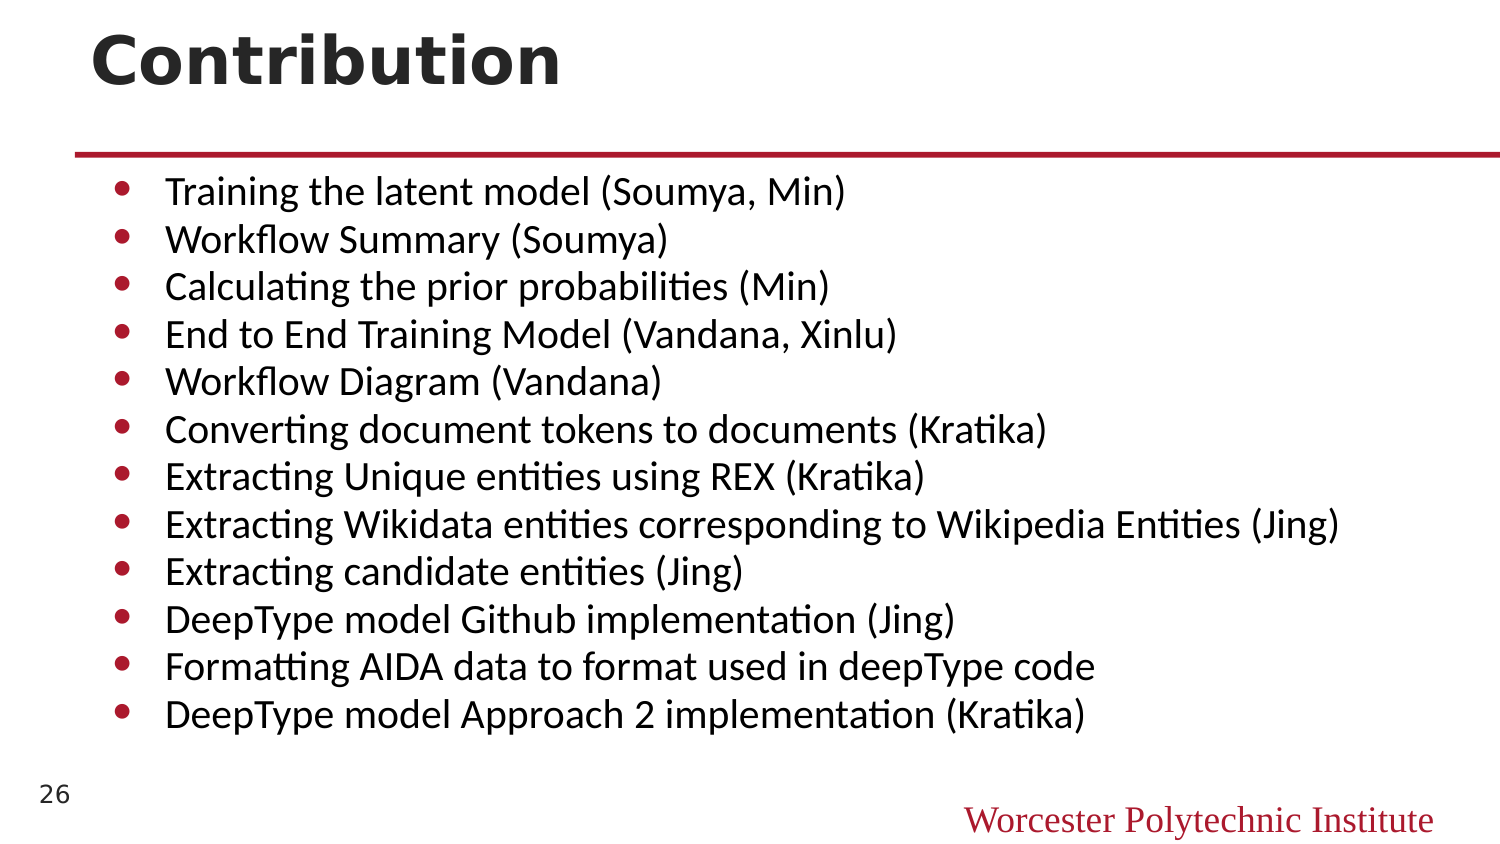

# Contribution
Training the latent model (Soumya, Min)
Workflow Summary (Soumya)
Calculating the prior probabilities (Min)
End to End Training Model (Vandana, Xinlu)
Workflow Diagram (Vandana)
Converting document tokens to documents (Kratika)
Extracting Unique entities using REX (Kratika)
Extracting Wikidata entities corresponding to Wikipedia Entities (Jing)
Extracting candidate entities (Jing)
DeepType model Github implementation (Jing)
Formatting AIDA data to format used in deepType code
DeepType model Approach 2 implementation (Kratika)

26